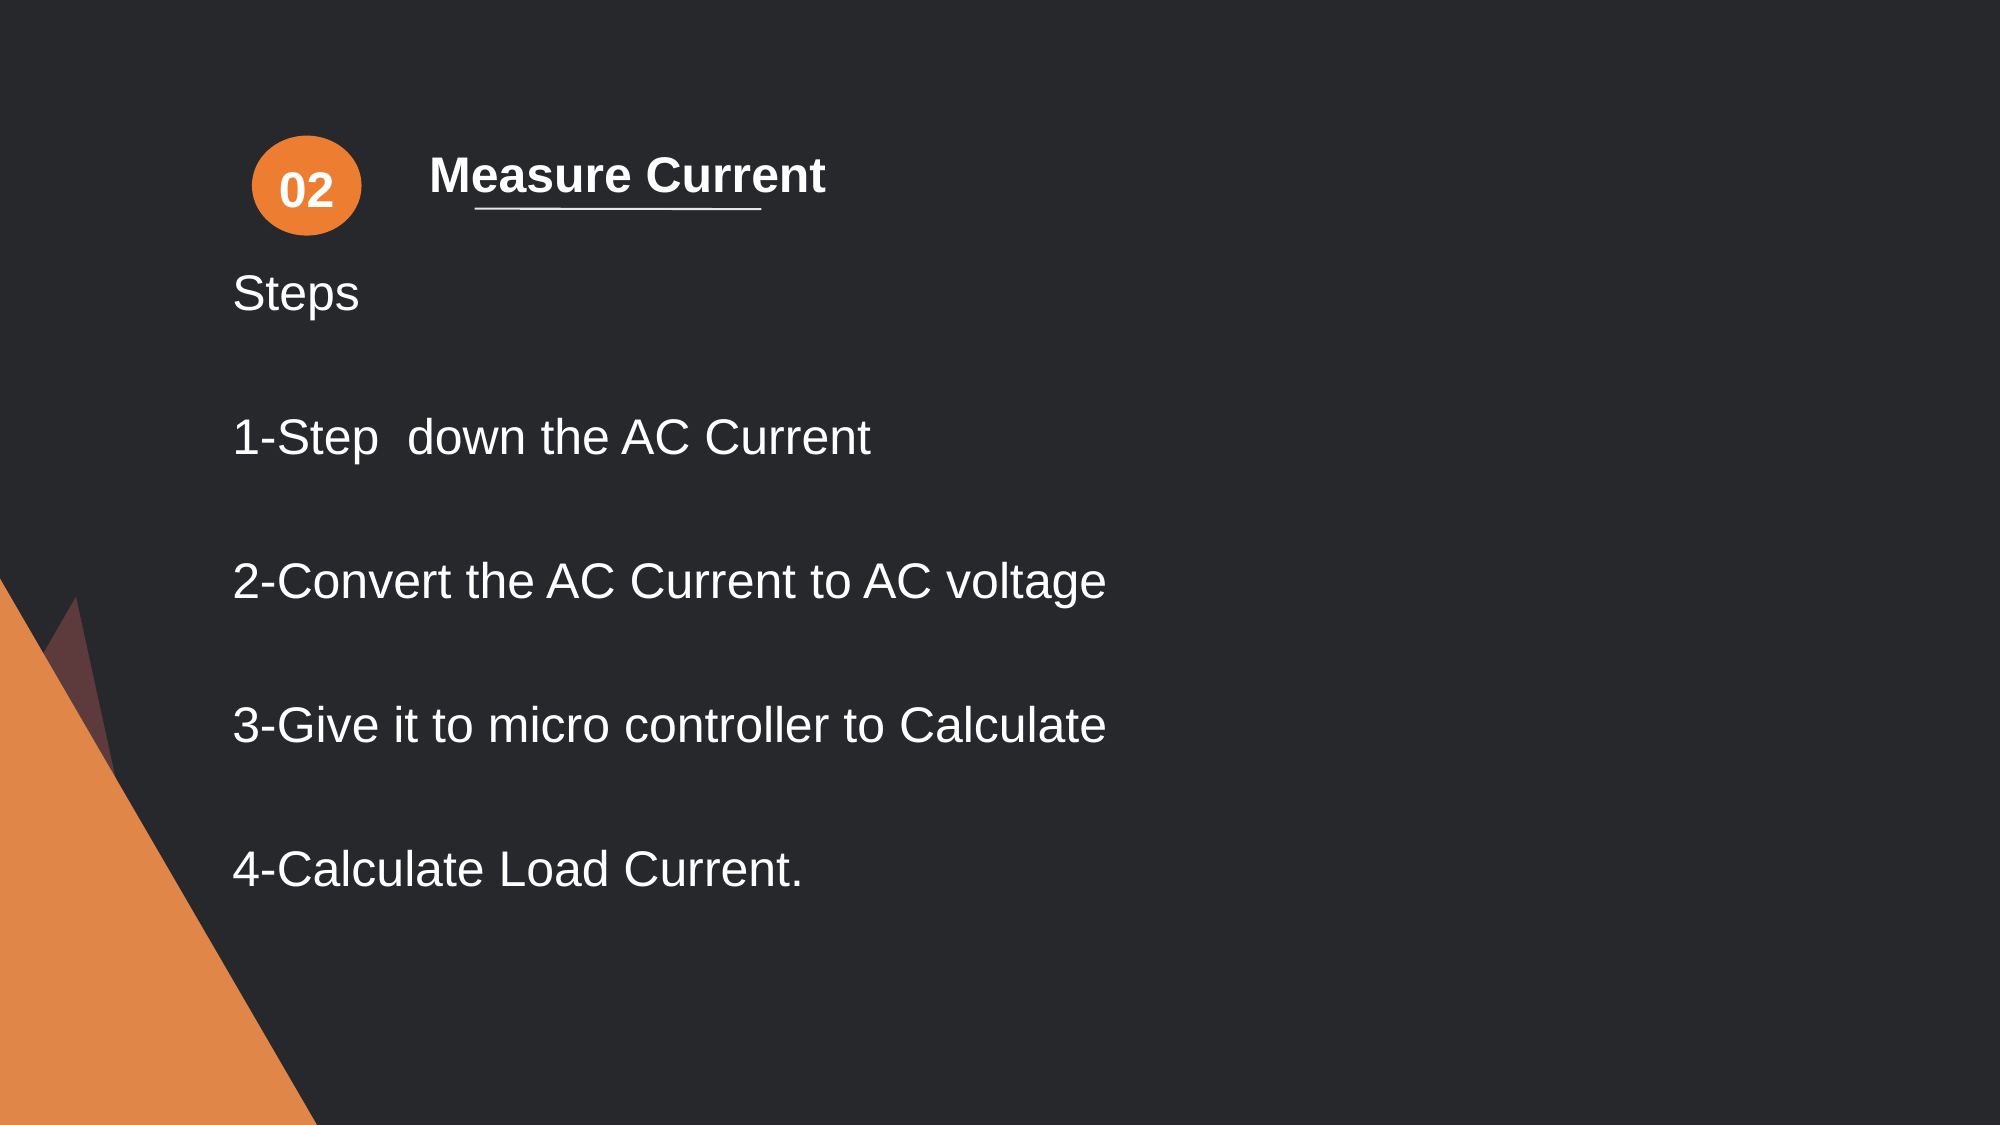

02
Measure Current
Steps
1-Step  down the AC Current
2-Convert the AC Current to AC voltage
3-Give it to micro controller to Calculate
4-Calculate Load Current.